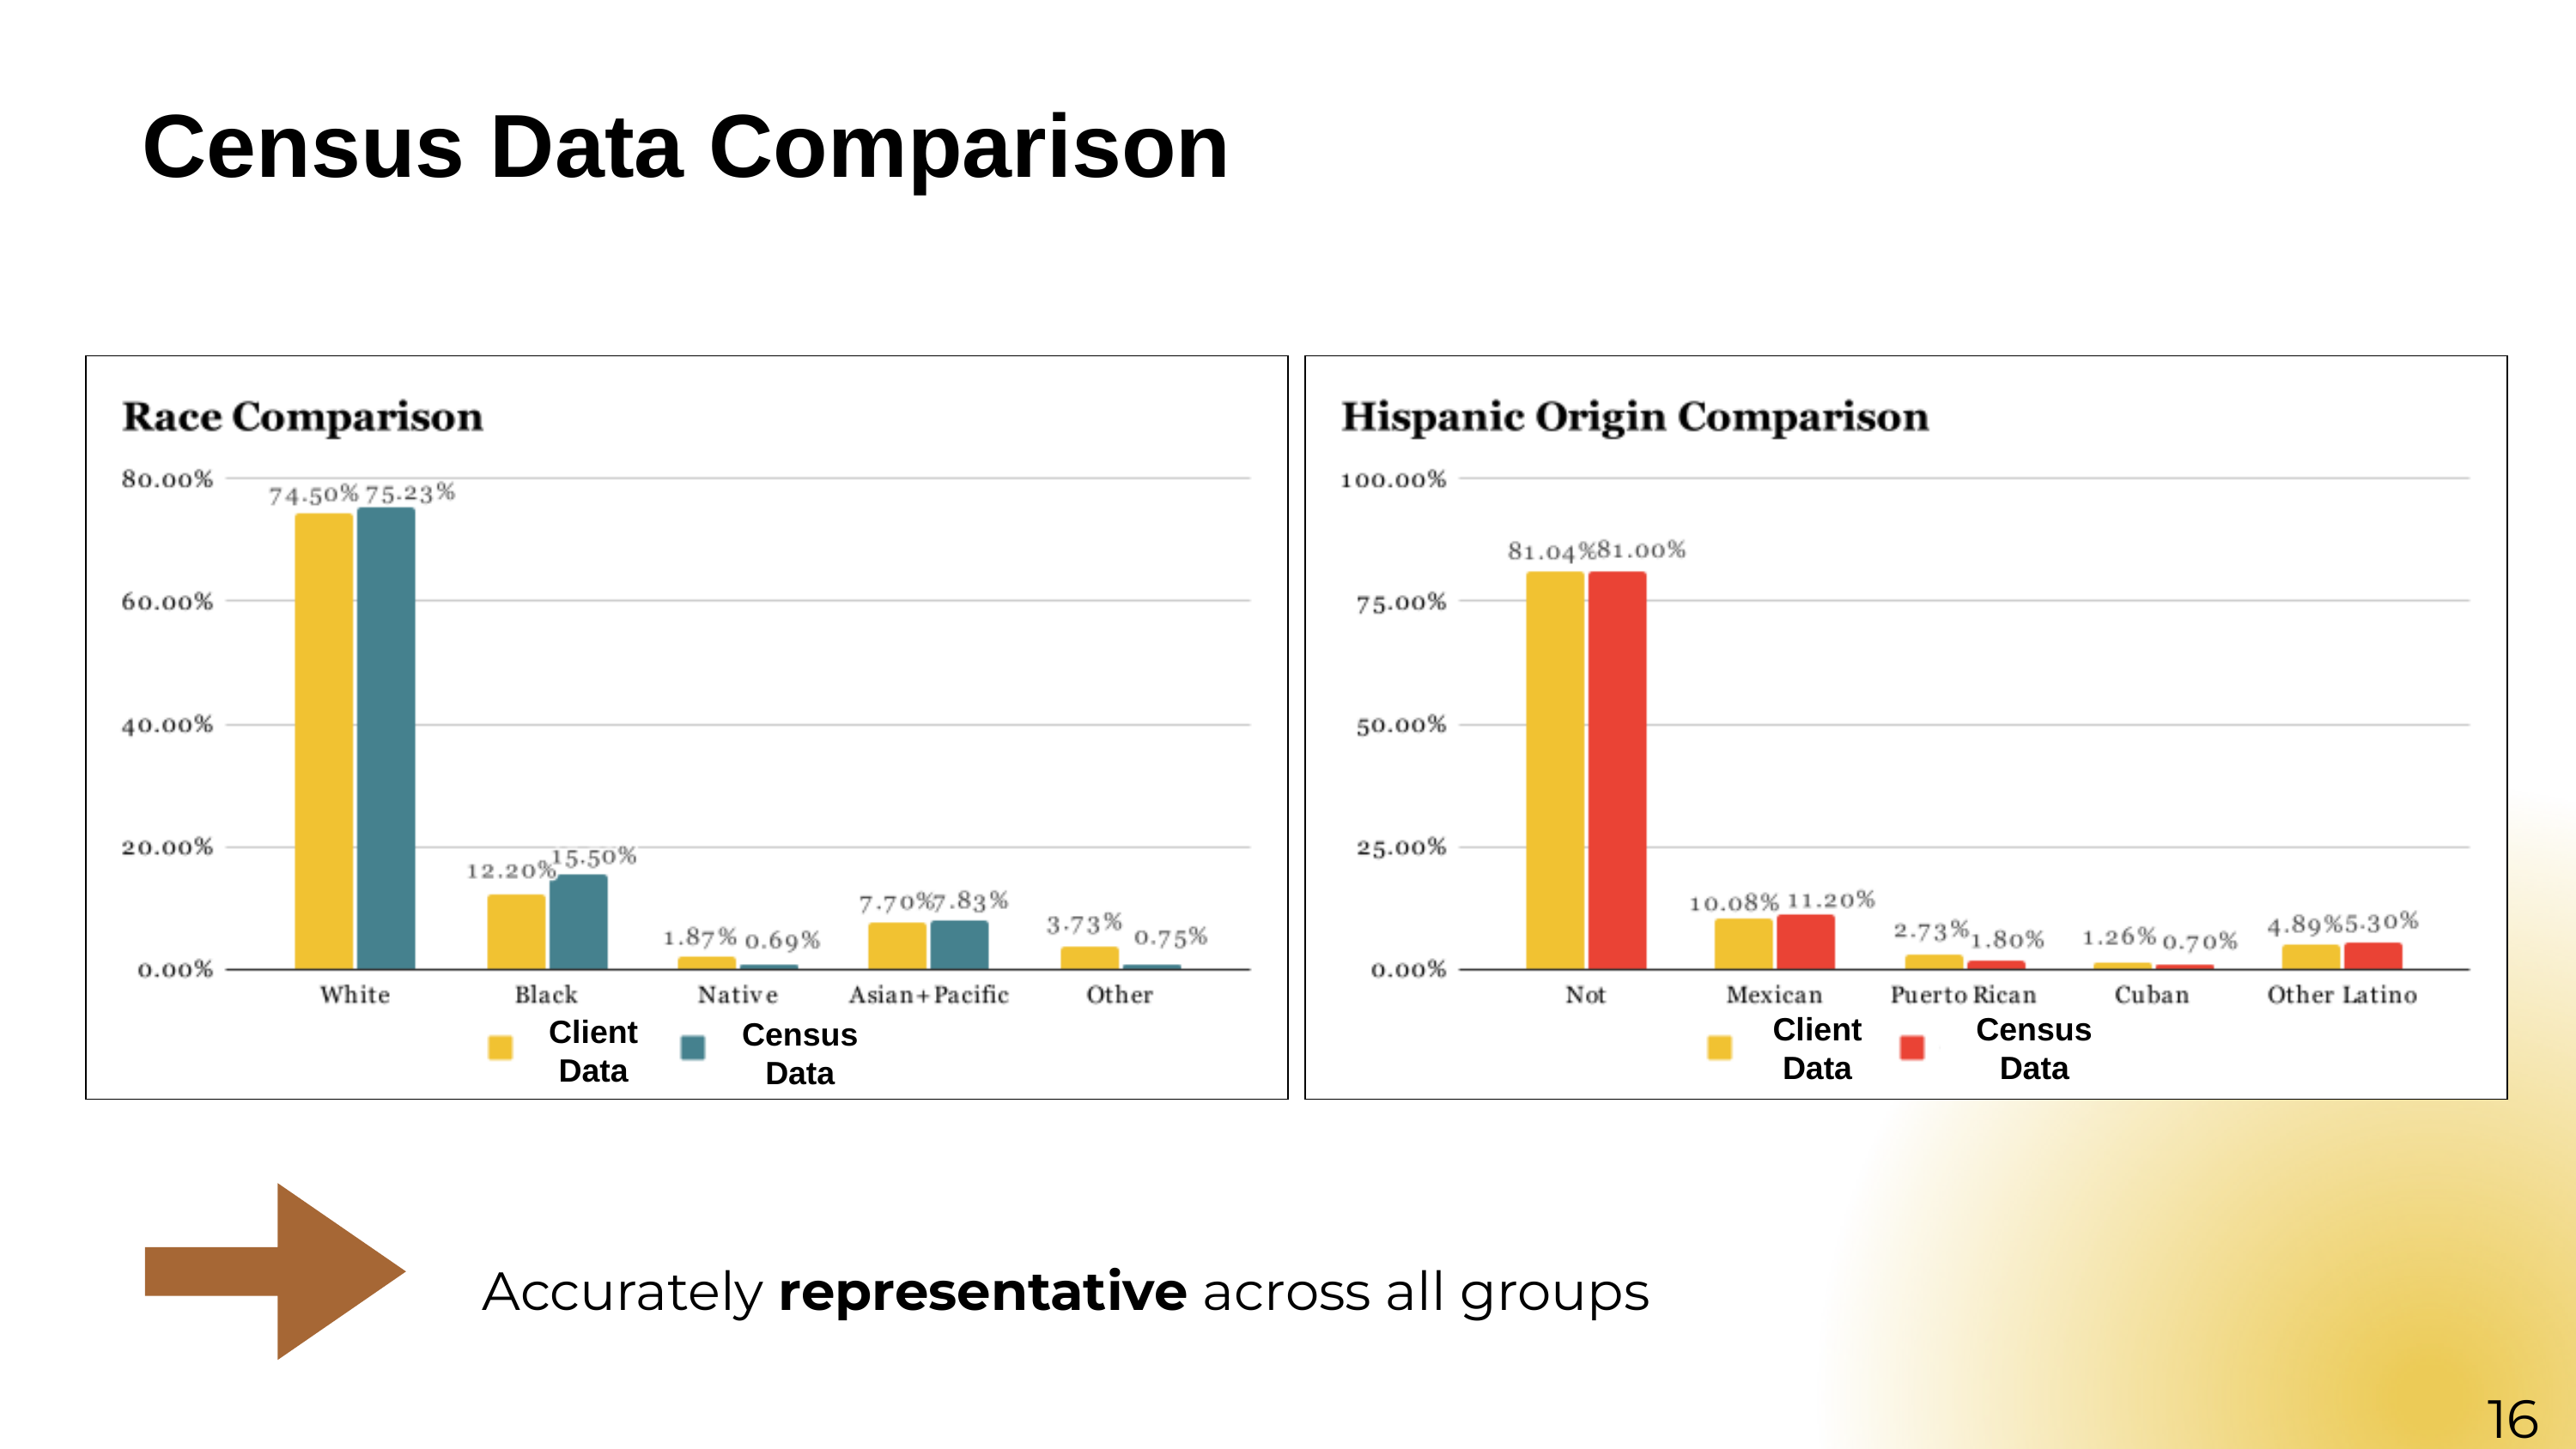

Census Data Comparison

Client Data
Census Data
Client Data
Census Data

Accurately representative across all groups
16